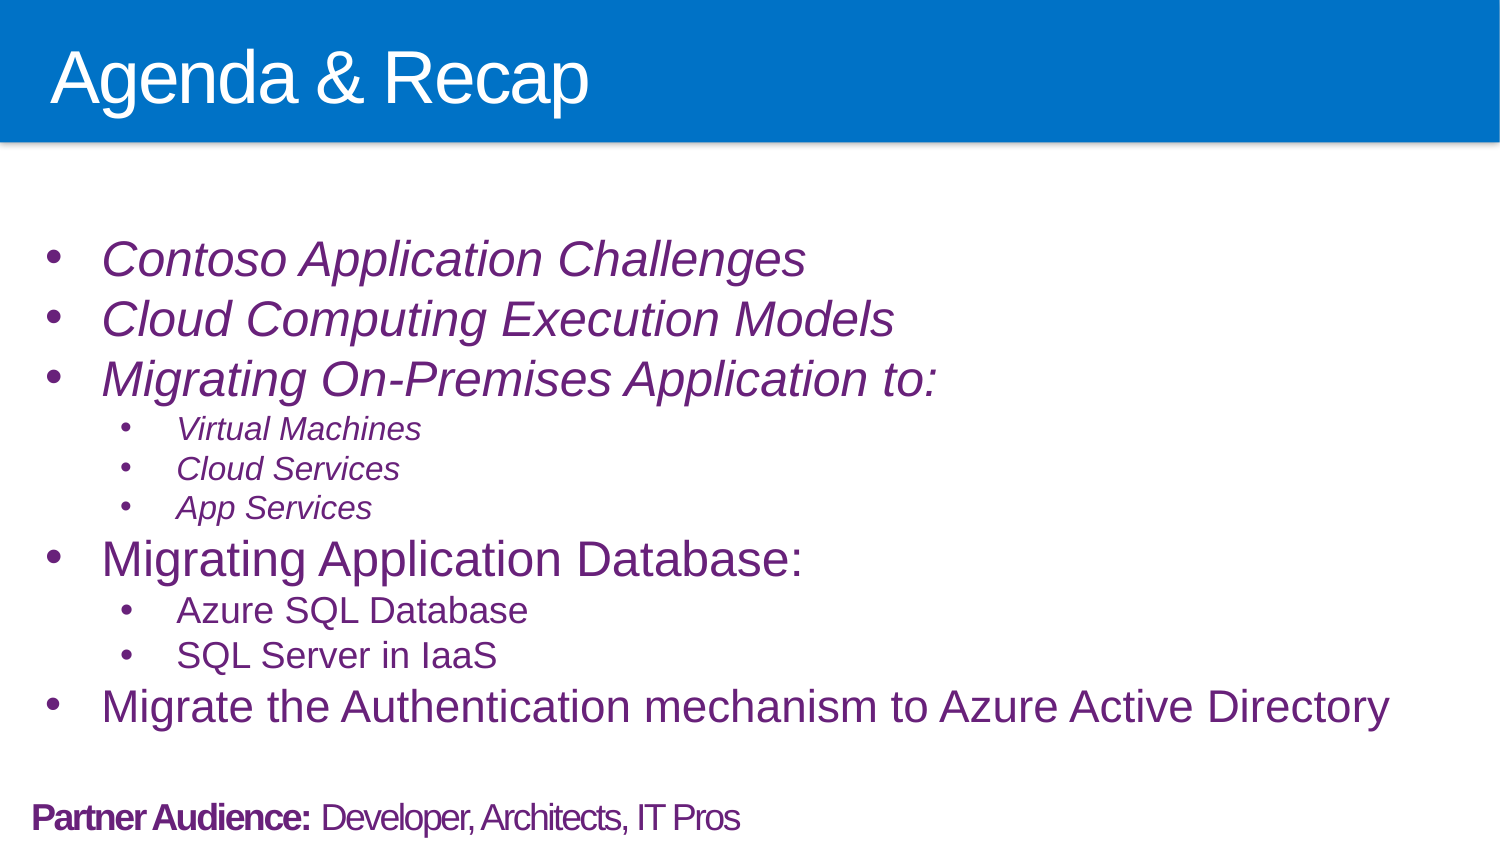

# Agenda & Recap
Contoso Application Challenges
Cloud Computing Execution Models
Migrating On-Premises Application to:
Virtual Machines
Cloud Services
App Services
Migrating Application Database:
Azure SQL Database
SQL Server in IaaS
Migrate the Authentication mechanism to Azure Active Directory
Partner Audience: Developer, Architects, IT Pros